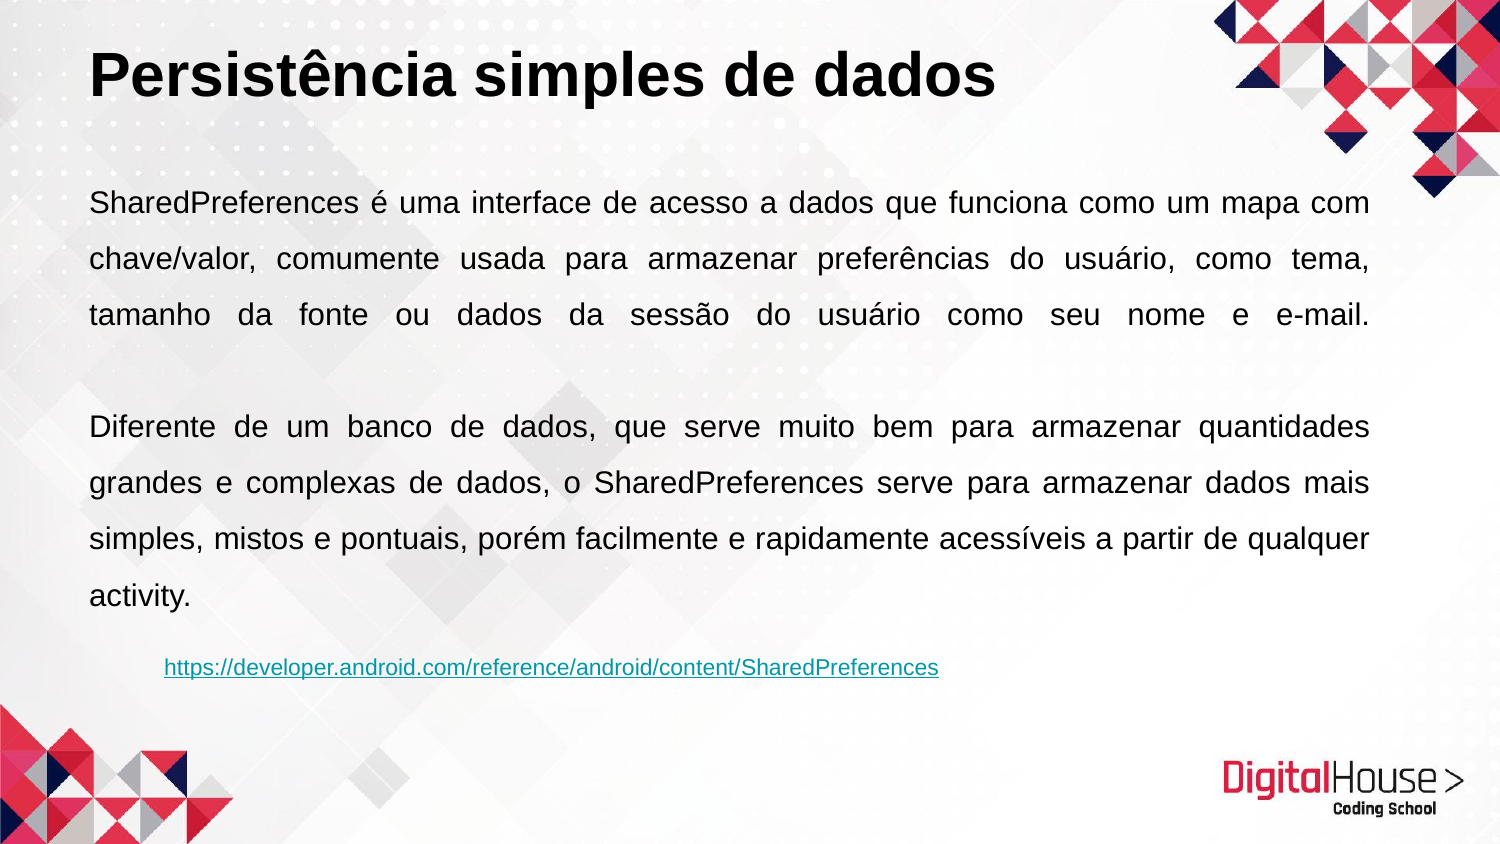

# Persistência simples de dados
SharedPreferences é uma interface de acesso a dados que funciona como um mapa com chave/valor, comumente usada para armazenar preferências do usuário, como tema, tamanho da fonte ou dados da sessão do usuário como seu nome e e-mail.
Diferente de um banco de dados, que serve muito bem para armazenar quantidades grandes e complexas de dados, o SharedPreferences serve para armazenar dados mais simples, mistos e pontuais, porém facilmente e rapidamente acessíveis a partir de qualquer activity.
https://developer.android.com/reference/android/content/SharedPreferences